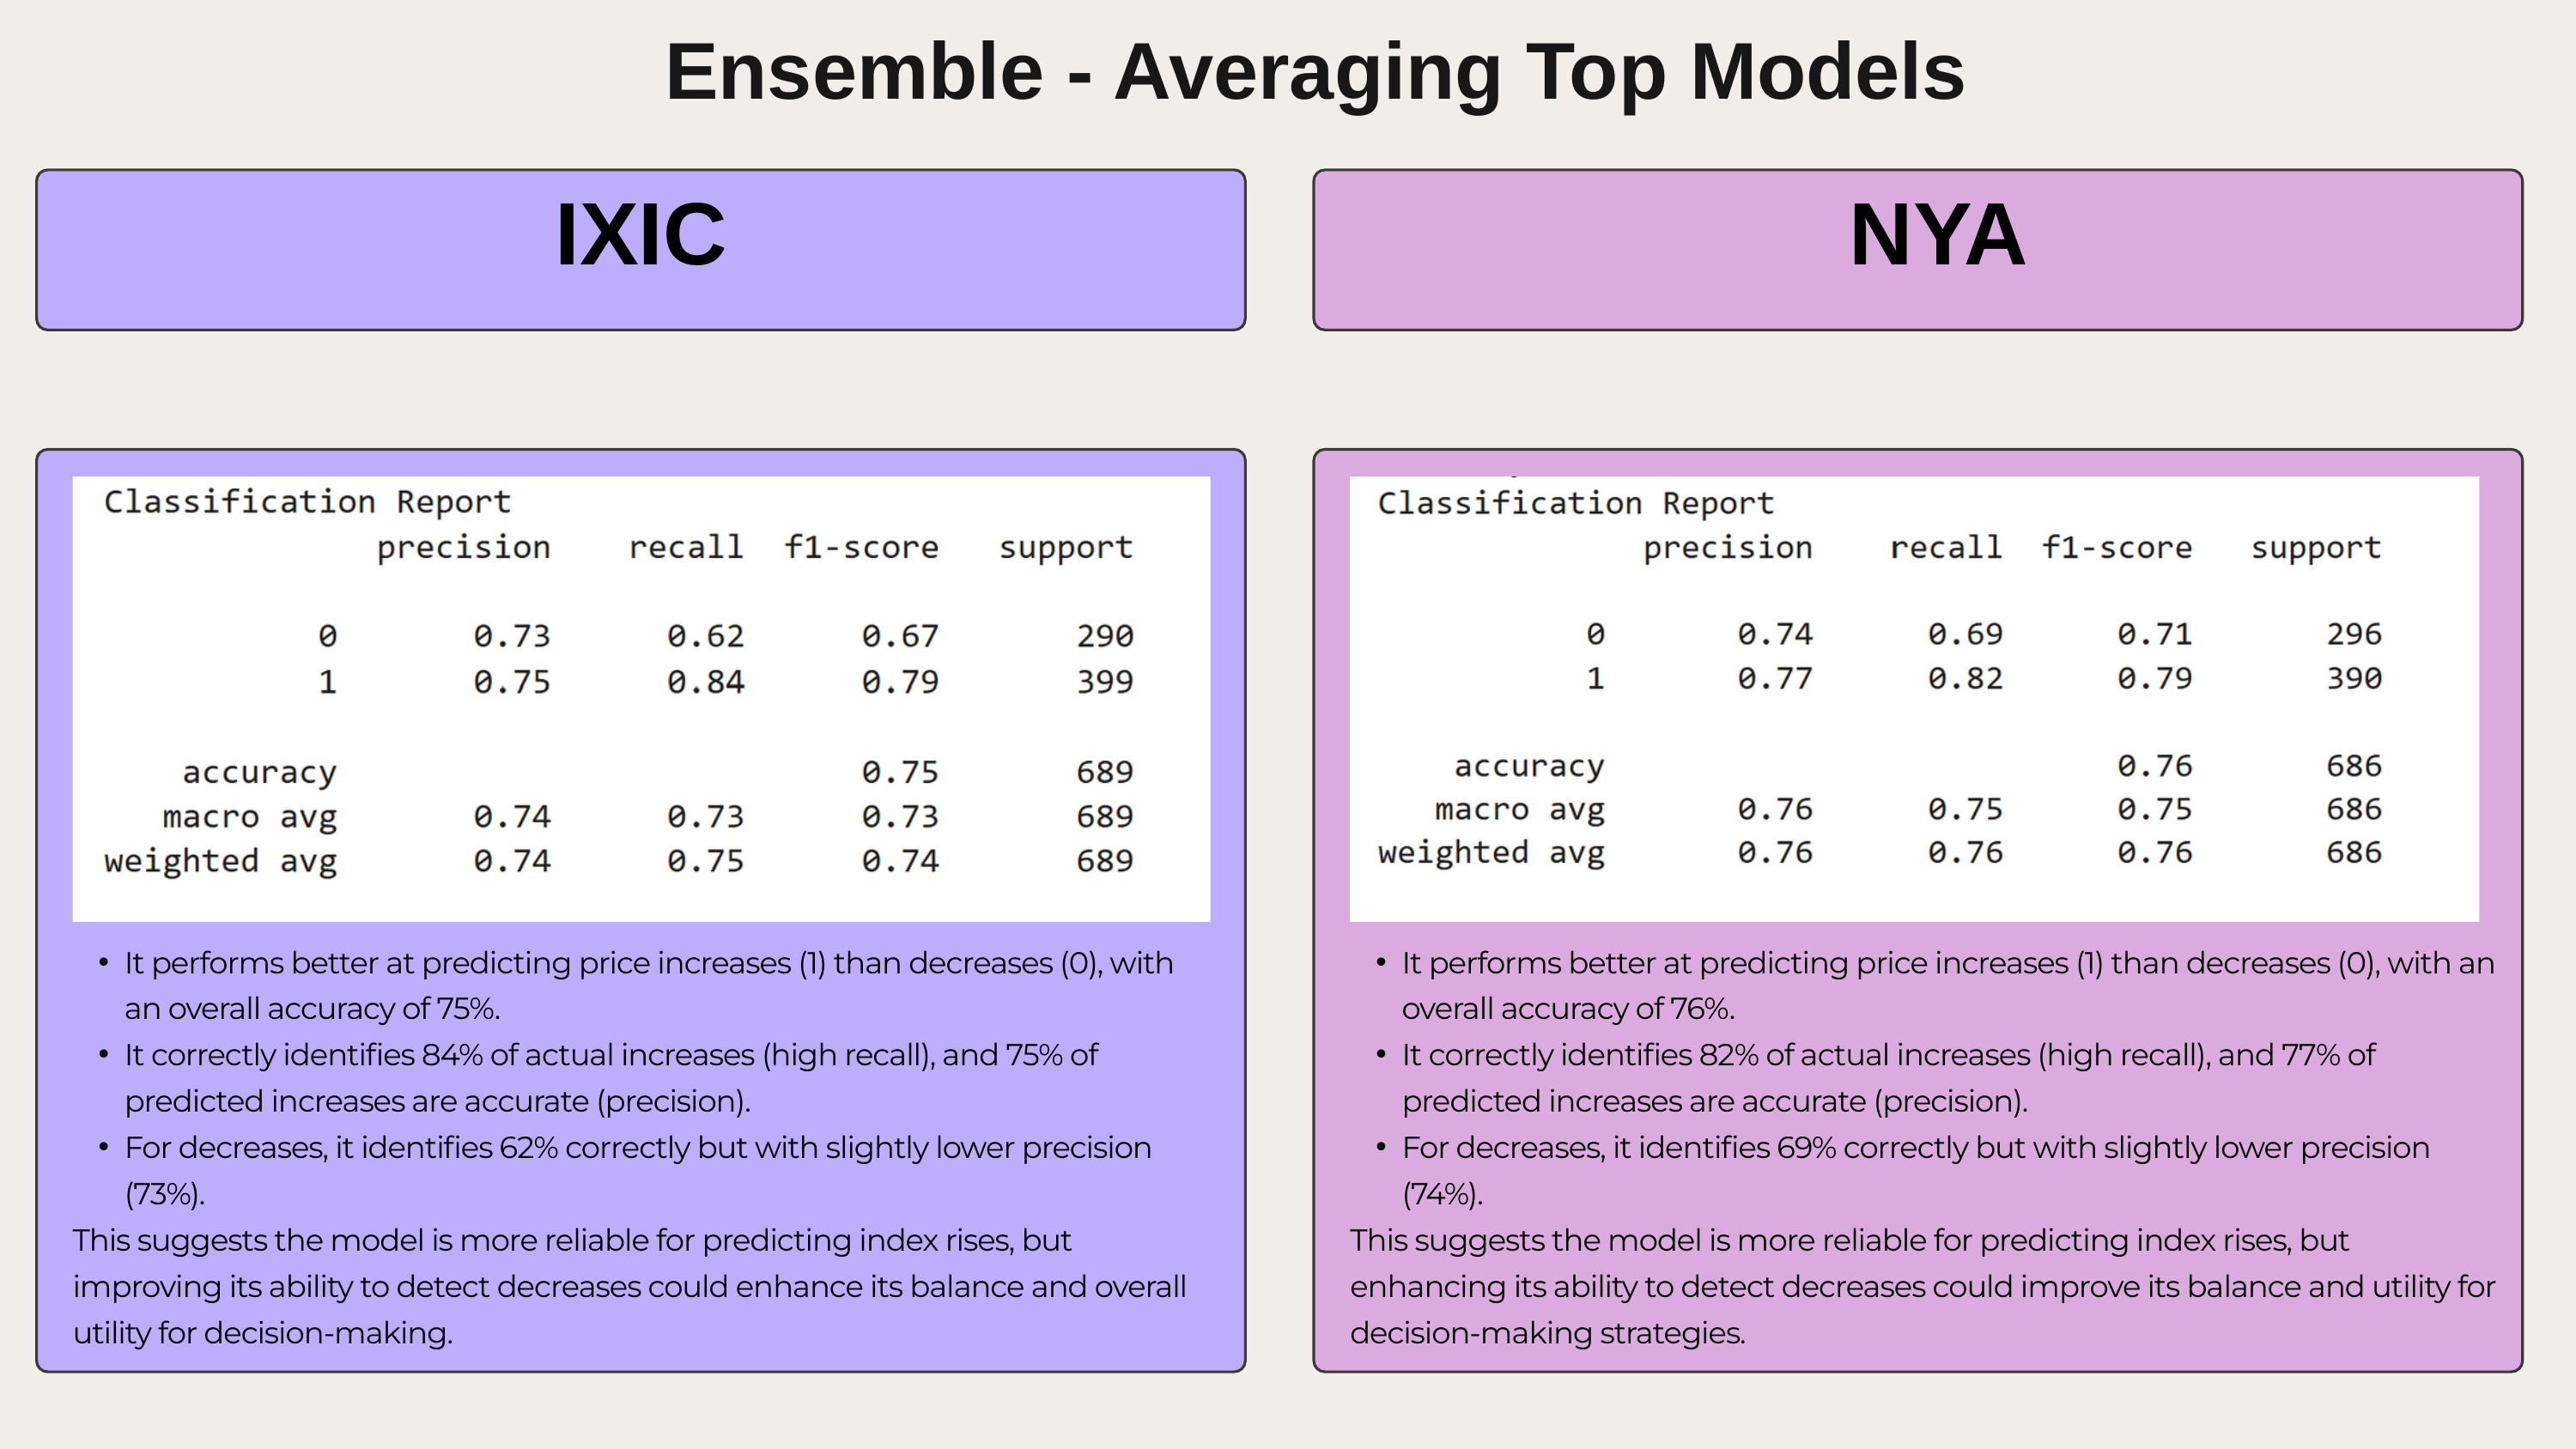

Ensemble - Averaging Top Models

IXIC
NYA

It performs better at predicting price increases (1) than decreases (0), with an overall accuracy of 75%.
It correctly identifies 84% of actual increases (high recall), and 75% of predicted increases are accurate (precision).
For decreases, it identifies 62% correctly but with slightly lower precision (73%).
This suggests the model is more reliable for predicting index rises, but improving its ability to detect decreases could enhance its balance and overall utility for decision-making.
It performs better at predicting price increases (1) than decreases (0), with an overall accuracy of 76%.
It correctly identifies 82% of actual increases (high recall), and 77% of predicted increases are accurate (precision).
For decreases, it identifies 69% correctly but with slightly lower precision (74%).
This suggests the model is more reliable for predicting index rises, but enhancing its ability to detect decreases could improve its balance and utility for decision-making strategies.